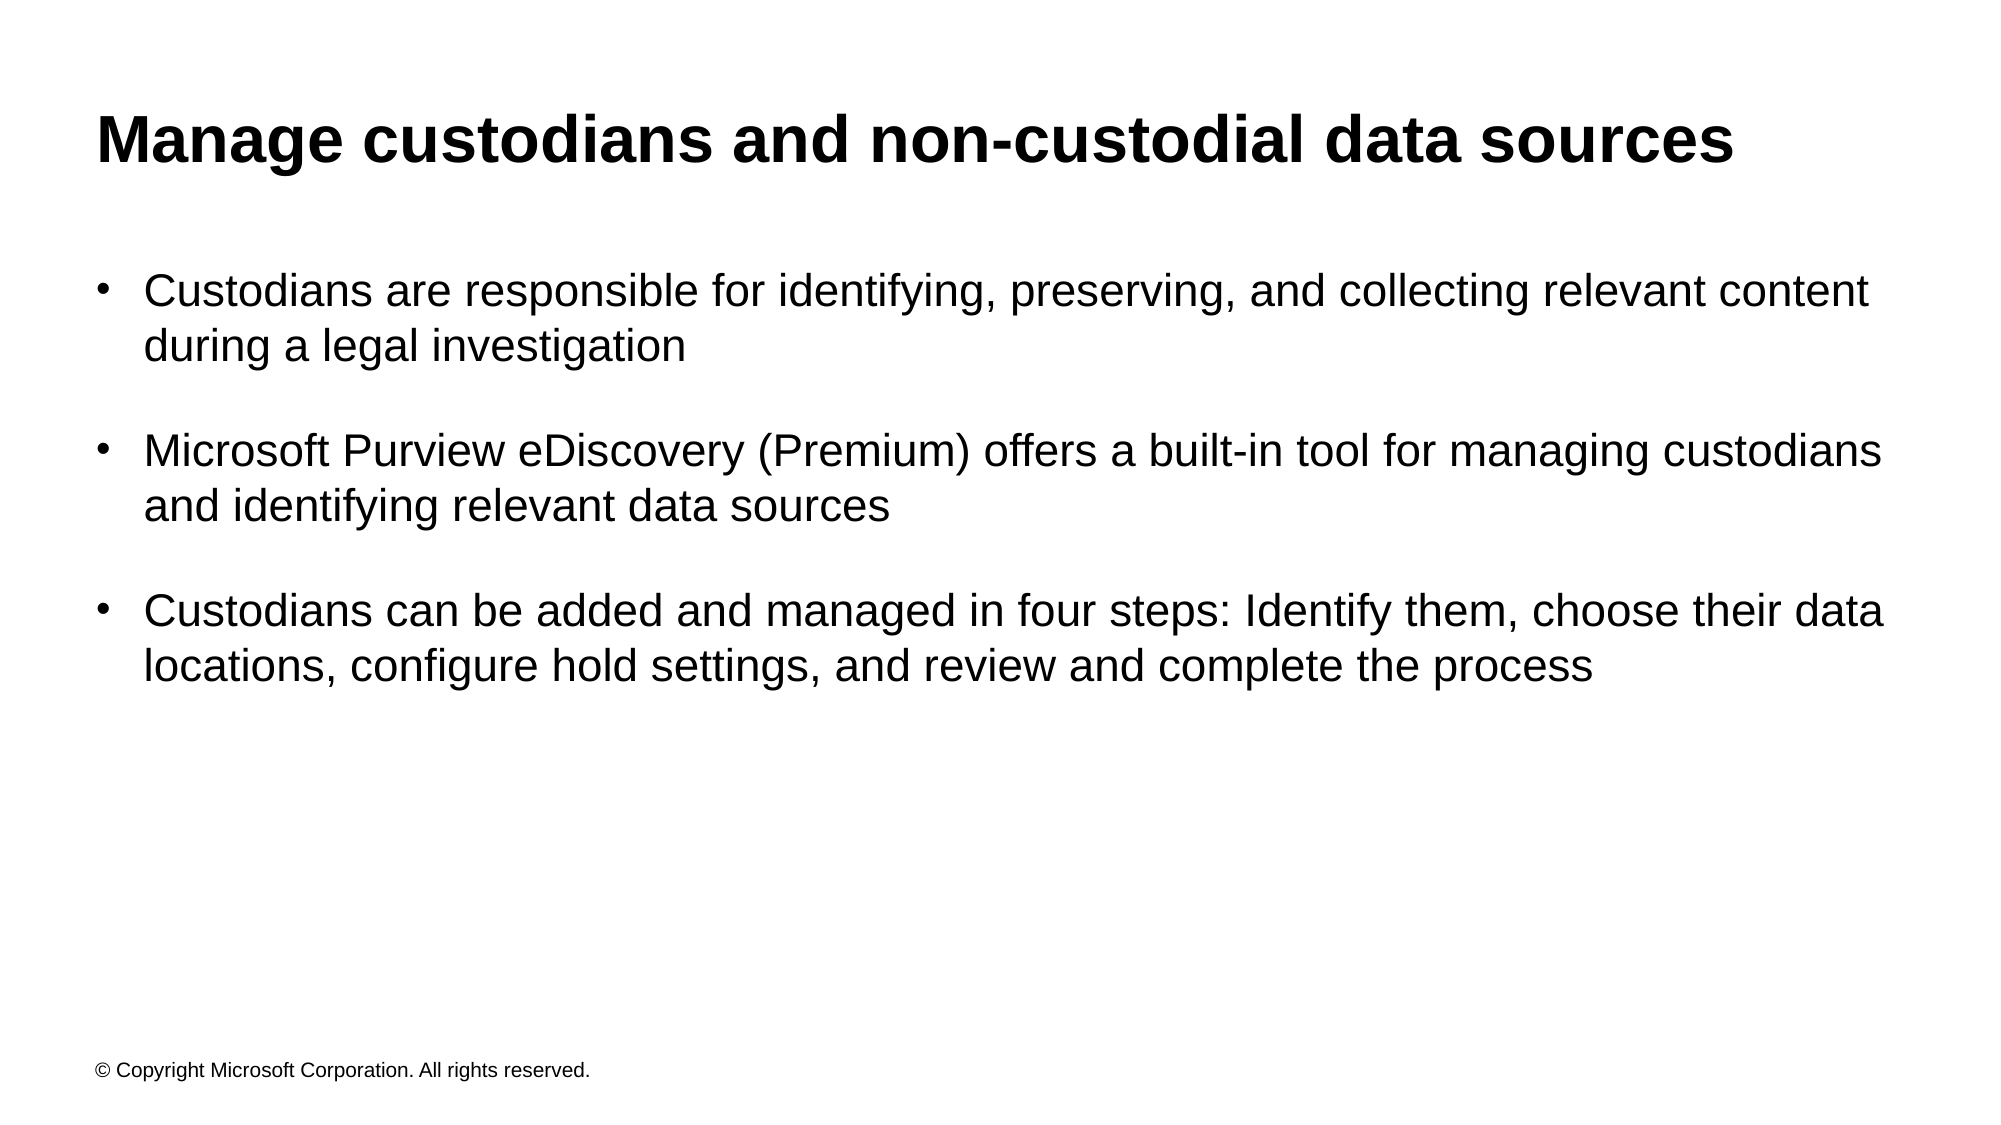

# Manage custodians and non-custodial data sources
Custodians are responsible for identifying, preserving, and collecting relevant content during a legal investigation
Microsoft Purview eDiscovery (Premium) offers a built-in tool for managing custodians and identifying relevant data sources
Custodians can be added and managed in four steps: Identify them, choose their data locations, configure hold settings, and review and complete the process